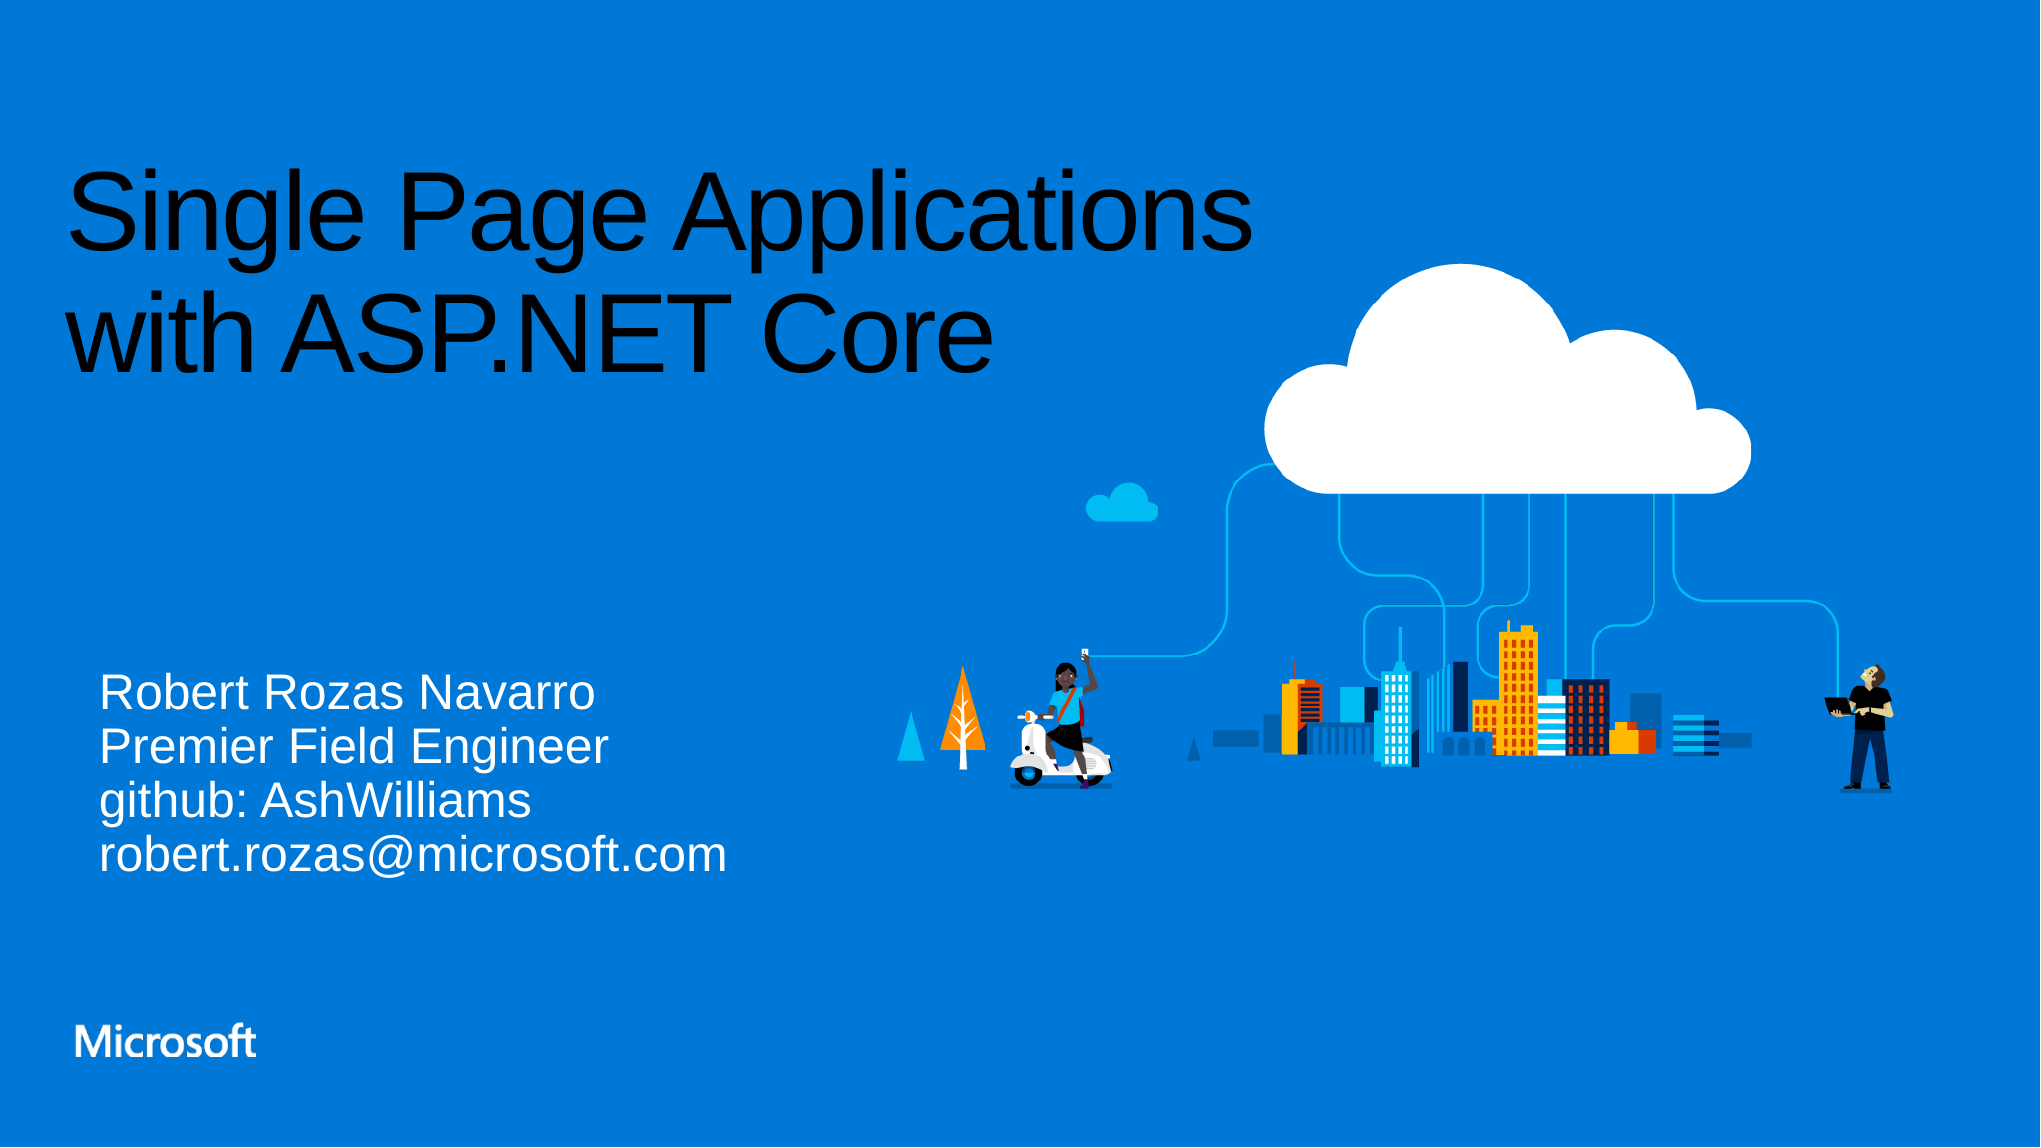

# Single Page Applications with ASP.NET Core
Robert Rozas Navarro
Premier Field Engineer
github: AshWilliams
robert.rozas@microsoft.com